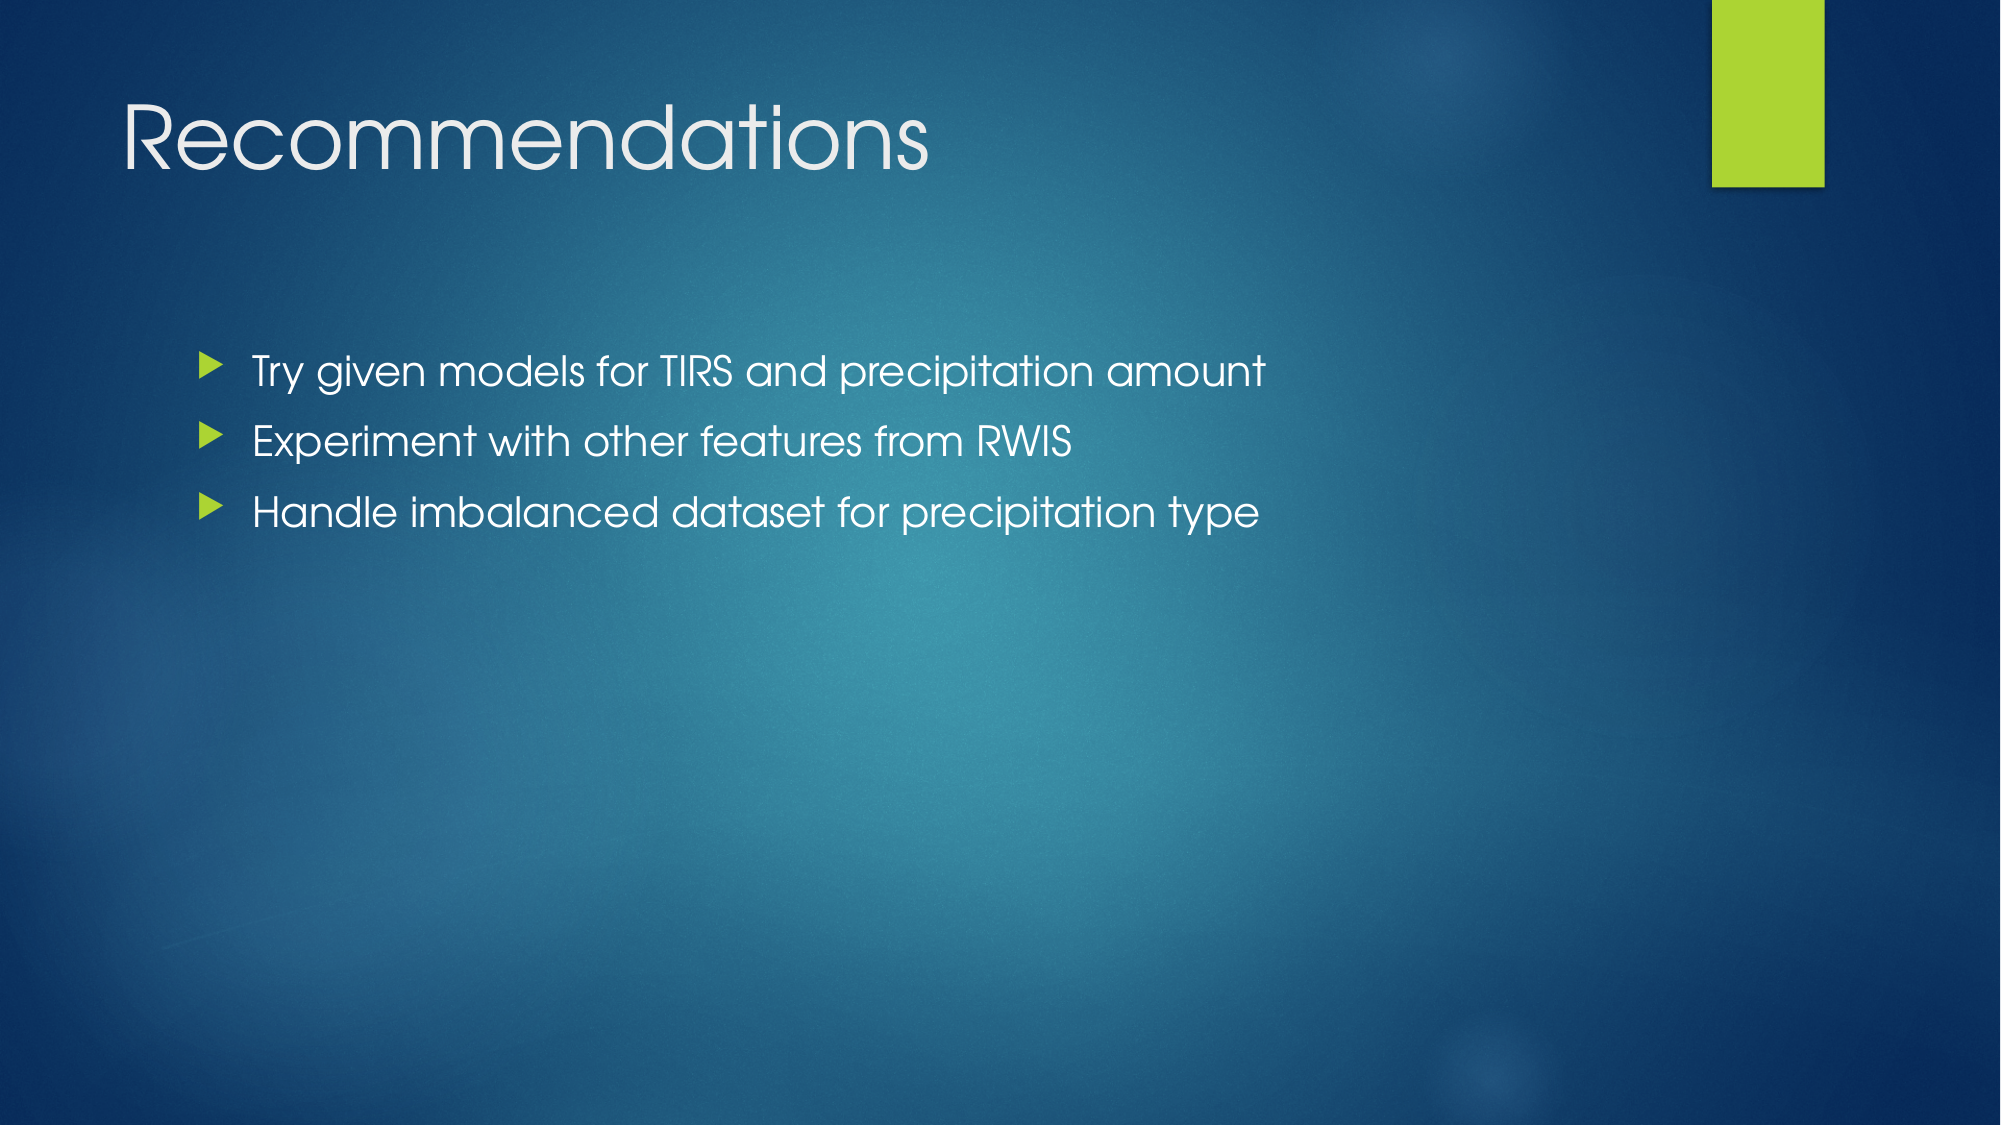

# Recommendations
Try given models for TIRS and precipitation amount
Experiment with other features from RWIS
Handle imbalanced dataset for precipitation type